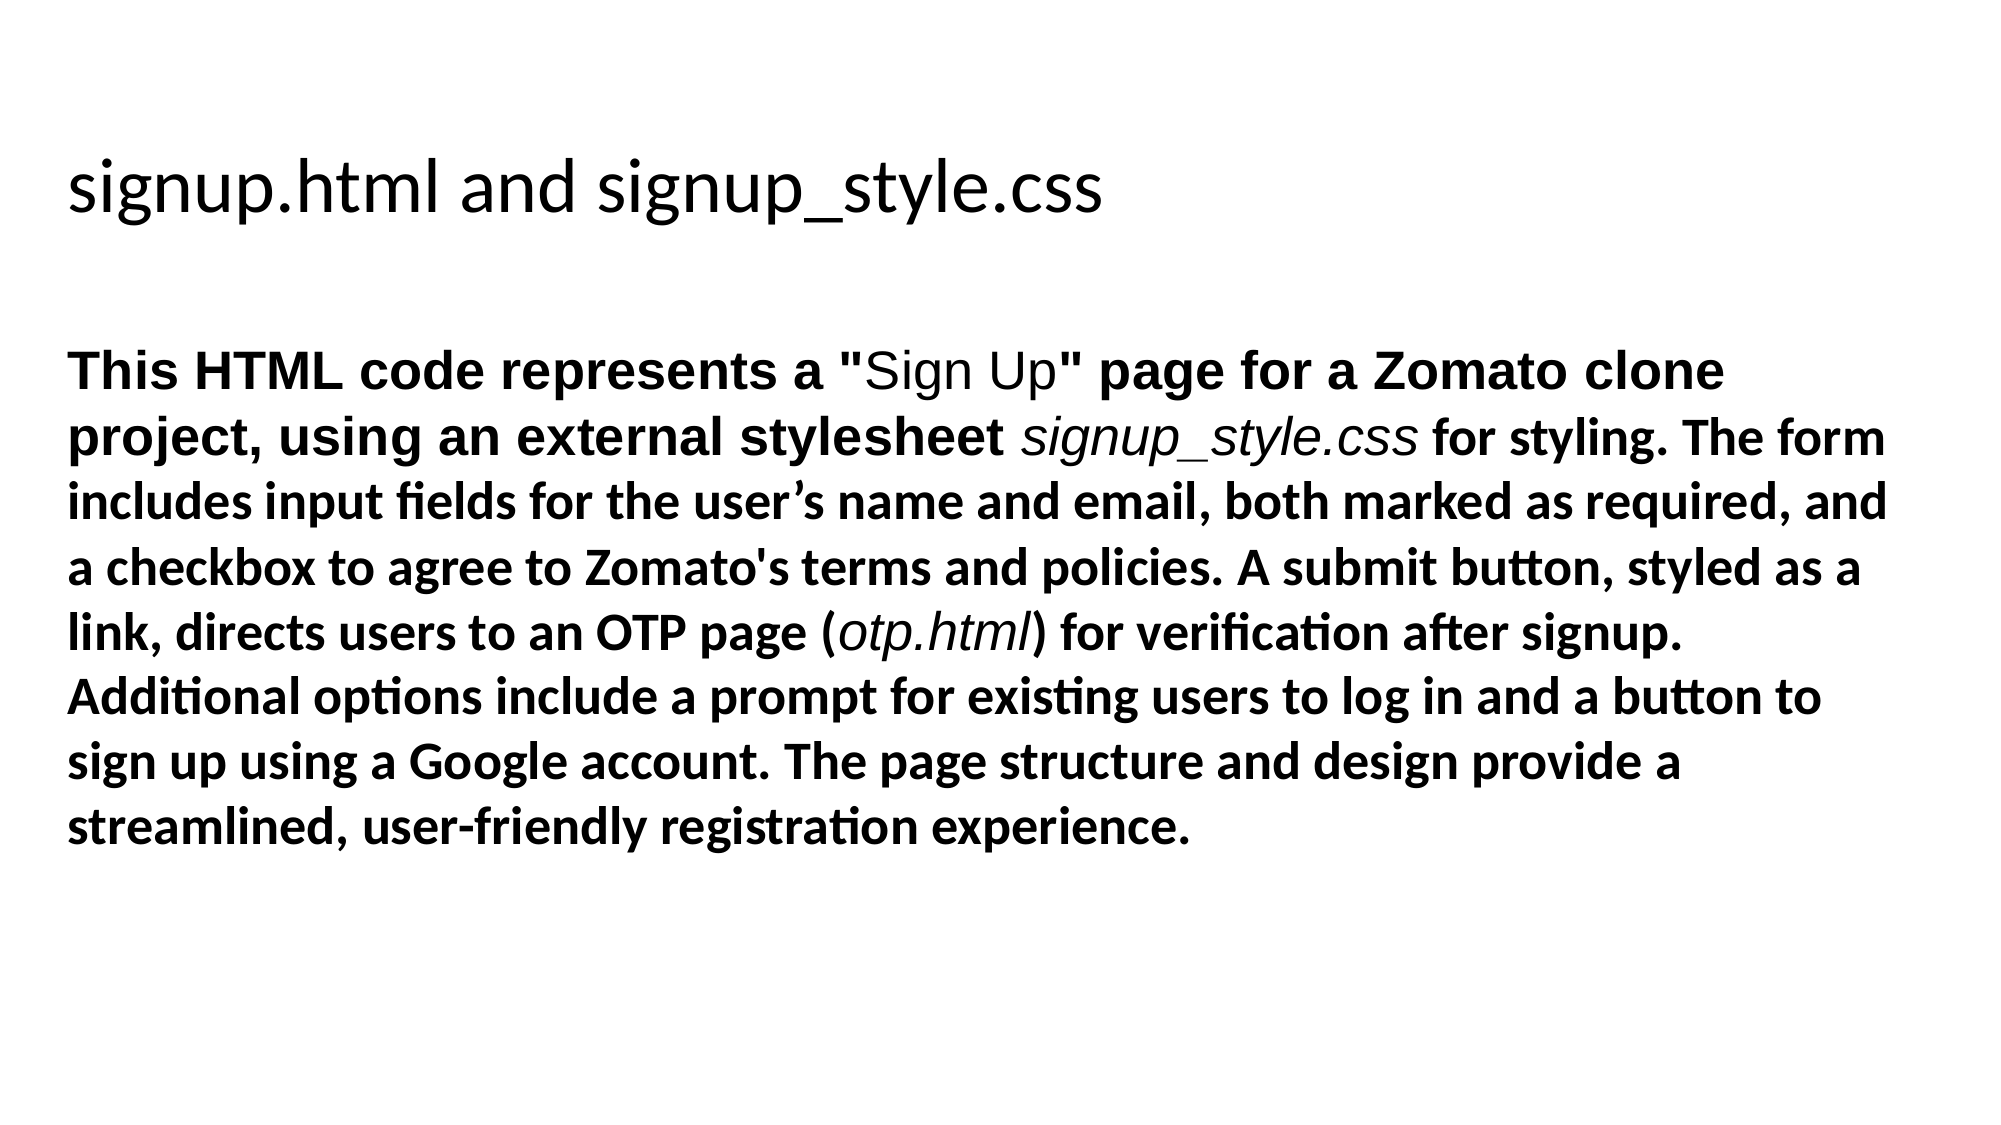

# signup.html and signup_style.css
This HTML code represents a "Sign Up" page for a Zomato clone project, using an external stylesheet signup_style.css for styling. The form includes input fields for the user’s name and email, both marked as required, and a checkbox to agree to Zomato's terms and policies. A submit button, styled as a link, directs users to an OTP page (otp.html) for verification after signup. Additional options include a prompt for existing users to log in and a button to sign up using a Google account. The page structure and design provide a streamlined, user-friendly registration experience.